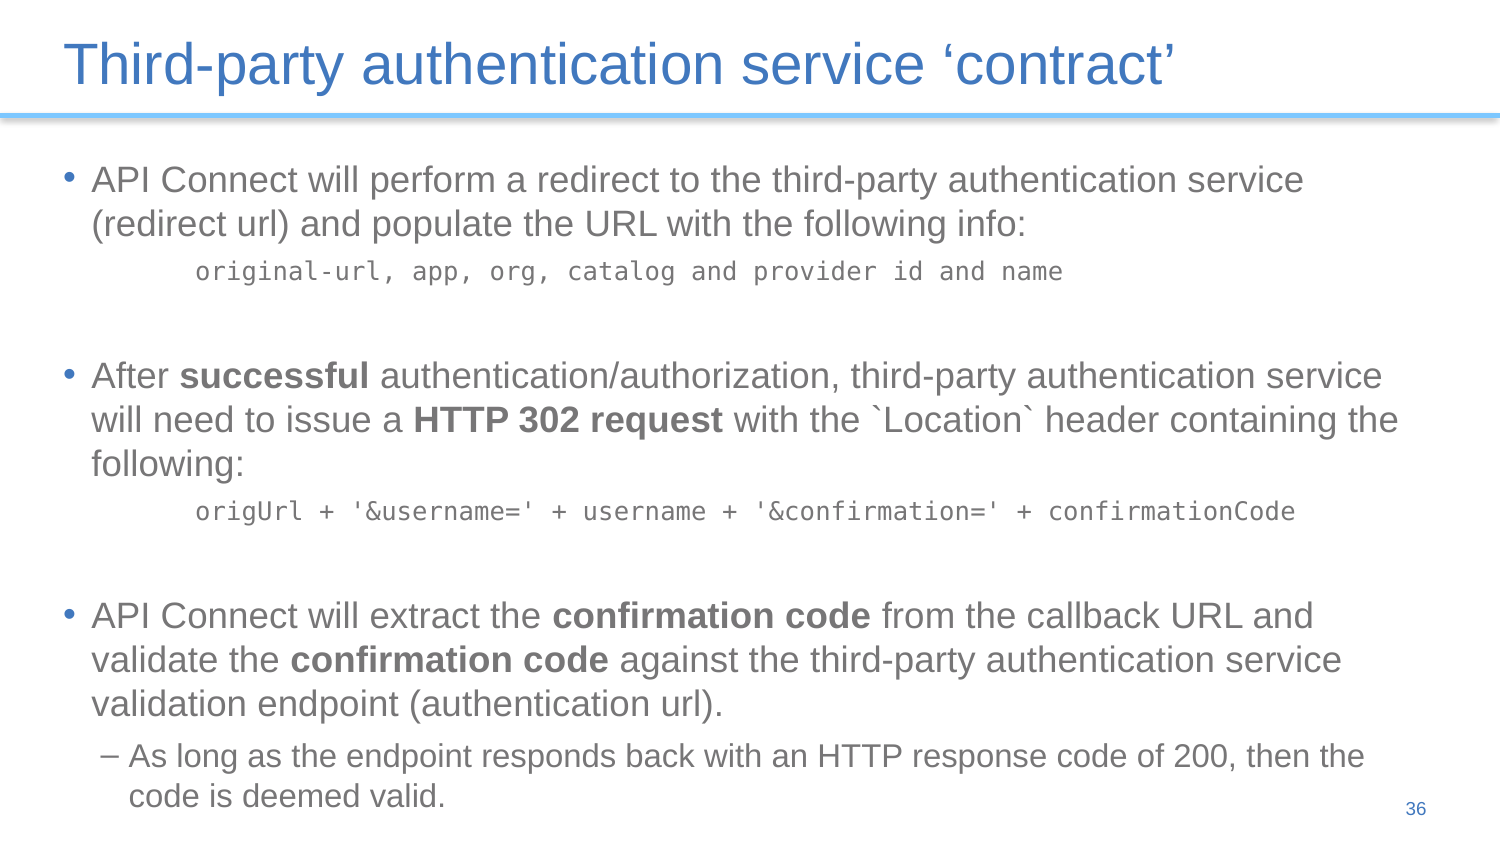

# Third-party authentication service ‘contract’
API Connect will perform a redirect to the third-party authentication service (redirect url) and populate the URL with the following info:
	original-url, app, org, catalog and provider id and name

After successful authentication/authorization, third-party authentication service will need to issue a HTTP 302 request with the `Location` header containing the following:
	origUrl + '&username=' + username + '&confirmation=' + confirmationCode

API Connect will extract the confirmation code from the callback URL and validate the confirmation code against the third-party authentication service validation endpoint (authentication url).
As long as the endpoint responds back with an HTTP response code of 200, then the code is deemed valid.